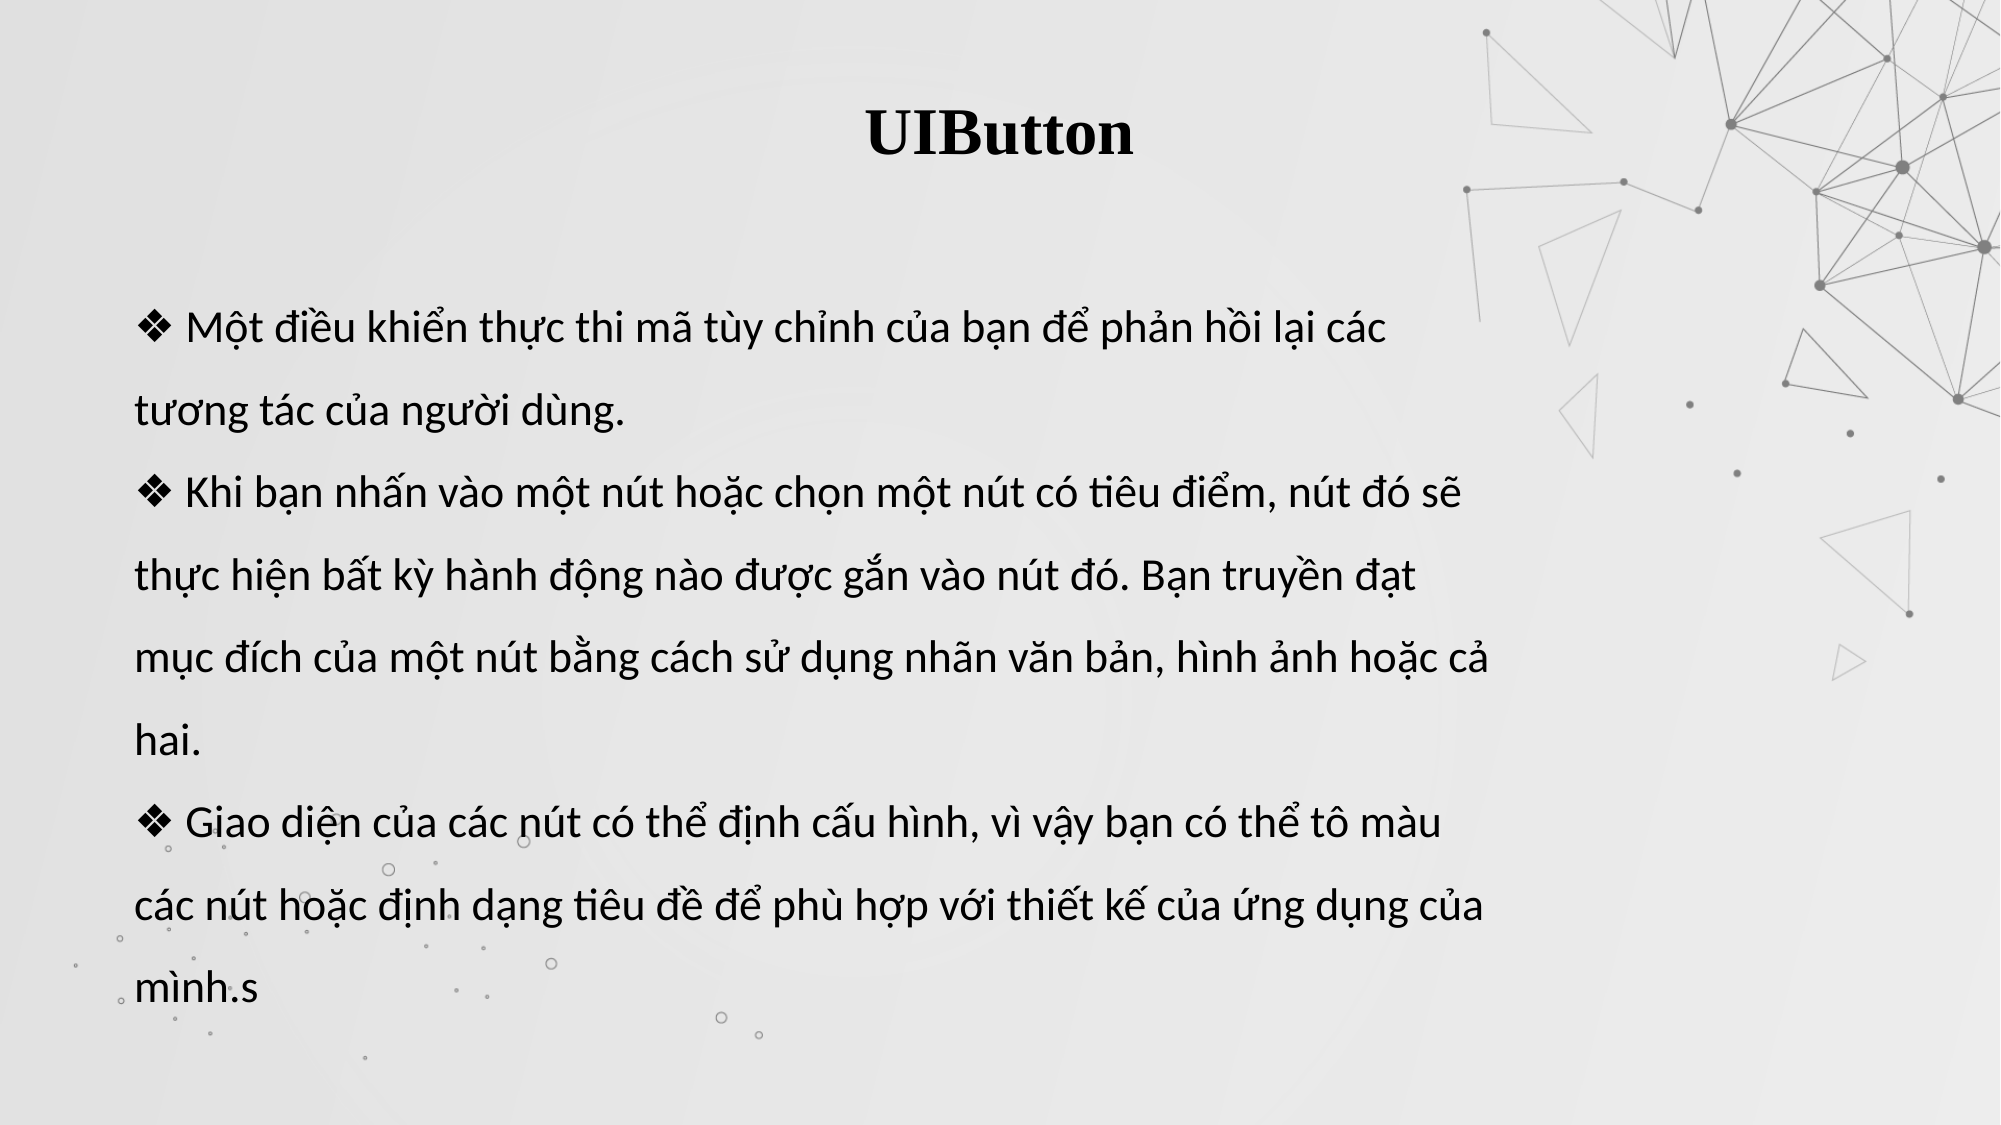

# UIButton
❖ Một điều khiển thực thi mã tùy chỉnh của bạn để phản hồi lại các tương tác của người dùng.
❖ Khi bạn nhấn vào một nút hoặc chọn một nút có tiêu điểm, nút đó sẽ thực hiện bất kỳ hành động nào được gắn vào nút đó. Bạn truyền đạt mục đích của một nút bằng cách sử dụng nhãn văn bản, hình ảnh hoặc cả hai.
❖ Giao diện của các nút có thể định cấu hình, vì vậy bạn có thể tô màu các nút hoặc định dạng tiêu đề để phù hợp với thiết kế của ứng dụng của mình.s